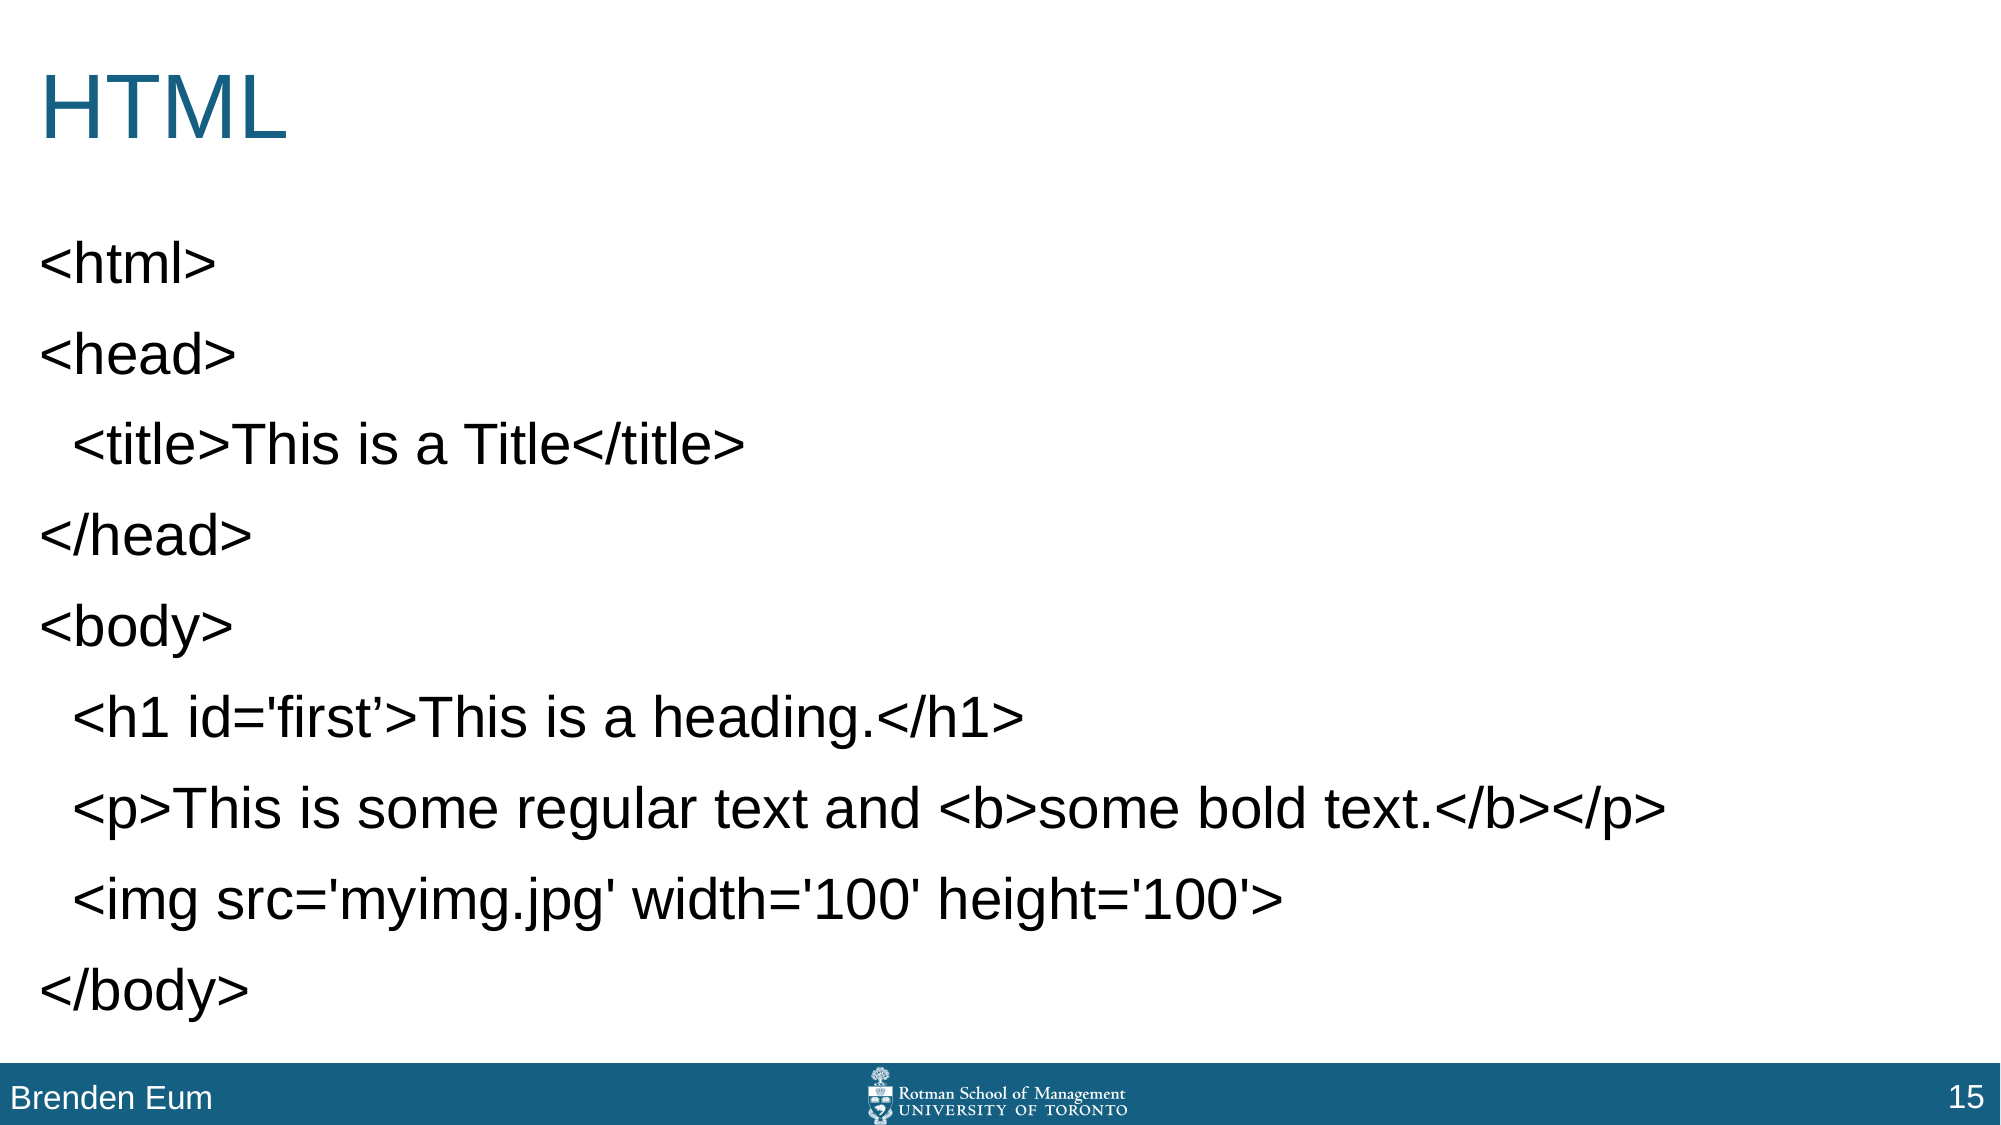

# HTML
<html>
<head>
  <title>This is a Title</title>
</head>
<body>
  <h1 id='first’>This is a heading.</h1>
  <p>This is some regular text and <b>some bold text.</b></p>
  <img src='myimg.jpg' width='100' height='100'>
</body>
15